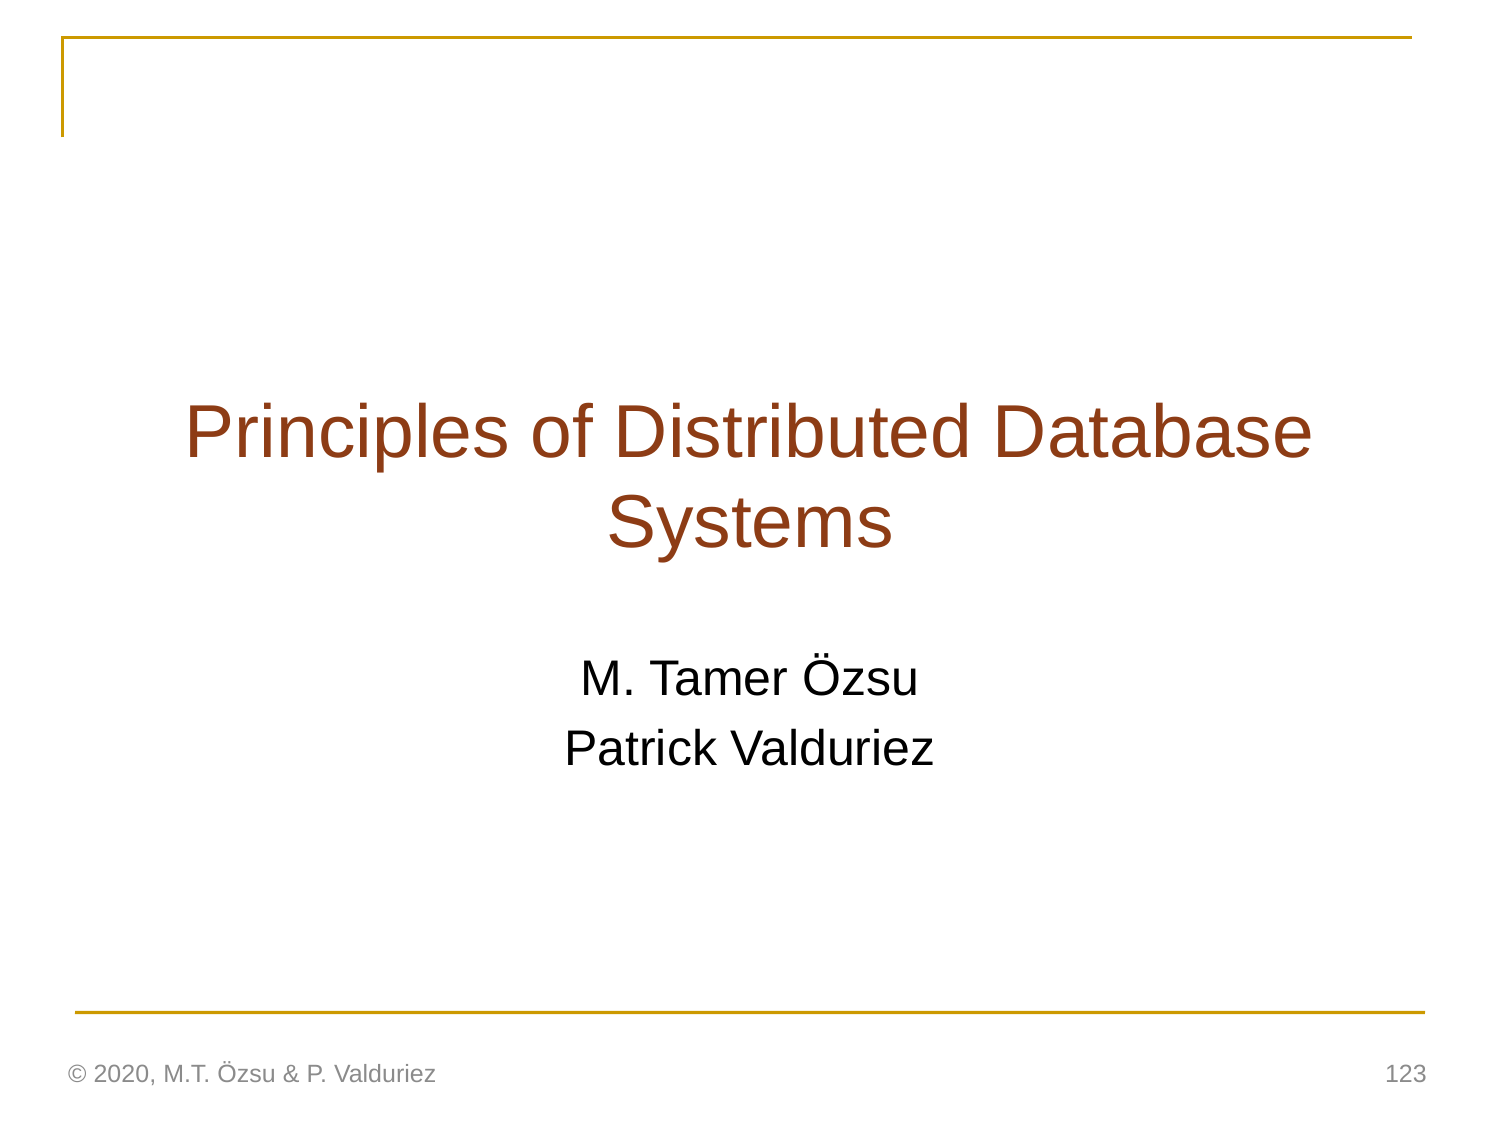

# Principles of Distributed Database Systems
M. Tamer Özsu
Patrick Valduriez
© 2020, M.T. Özsu & P. Valduriez
123